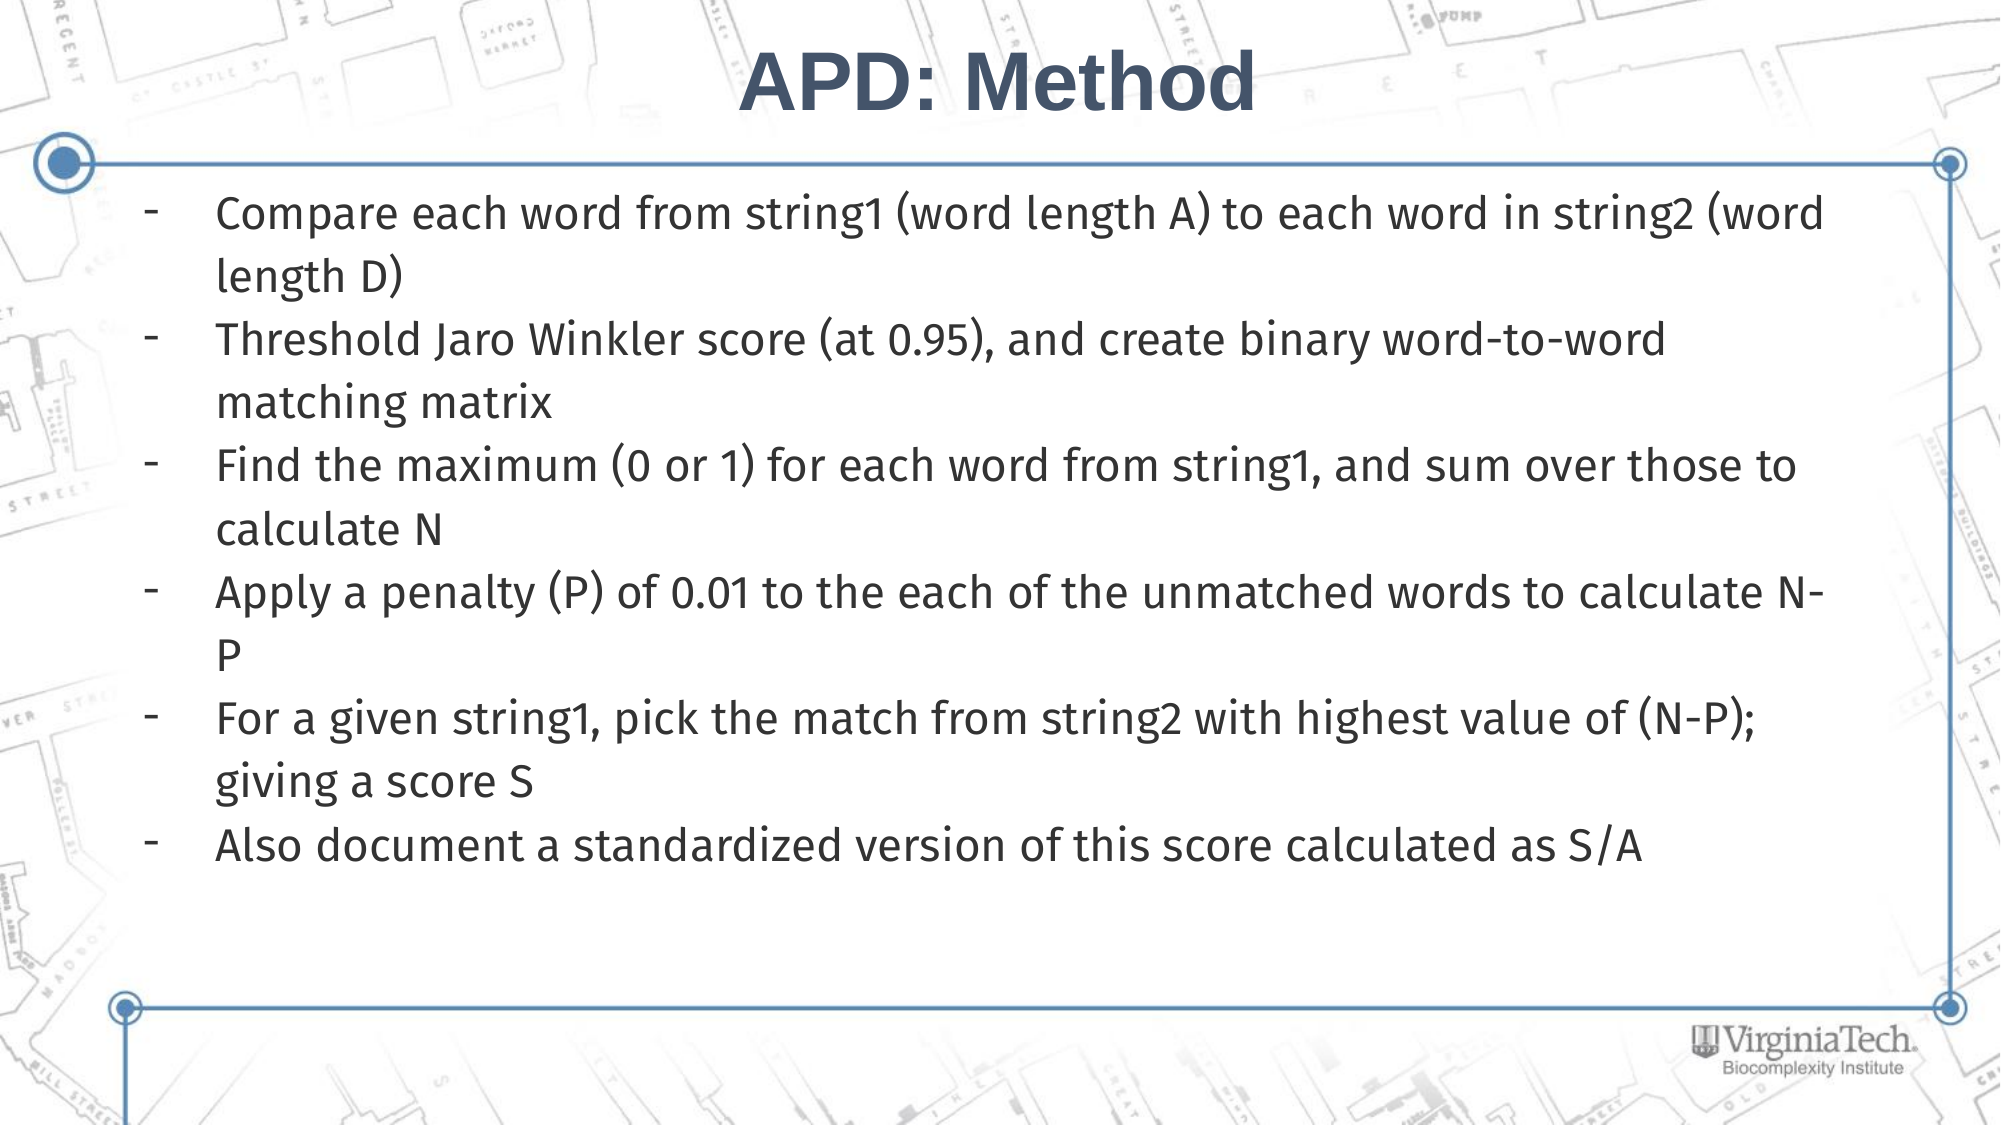

# APD: Method
Compare each word from string1 (word length A) to each word in string2 (word length D)
Threshold Jaro Winkler score (at 0.95), and create binary word-to-word matching matrix
Find the maximum (0 or 1) for each word from string1, and sum over those to calculate N
Apply a penalty (P) of 0.01 to the each of the unmatched words to calculate N-P
For a given string1, pick the match from string2 with highest value of (N-P); giving a score S
Also document a standardized version of this score calculated as S/A